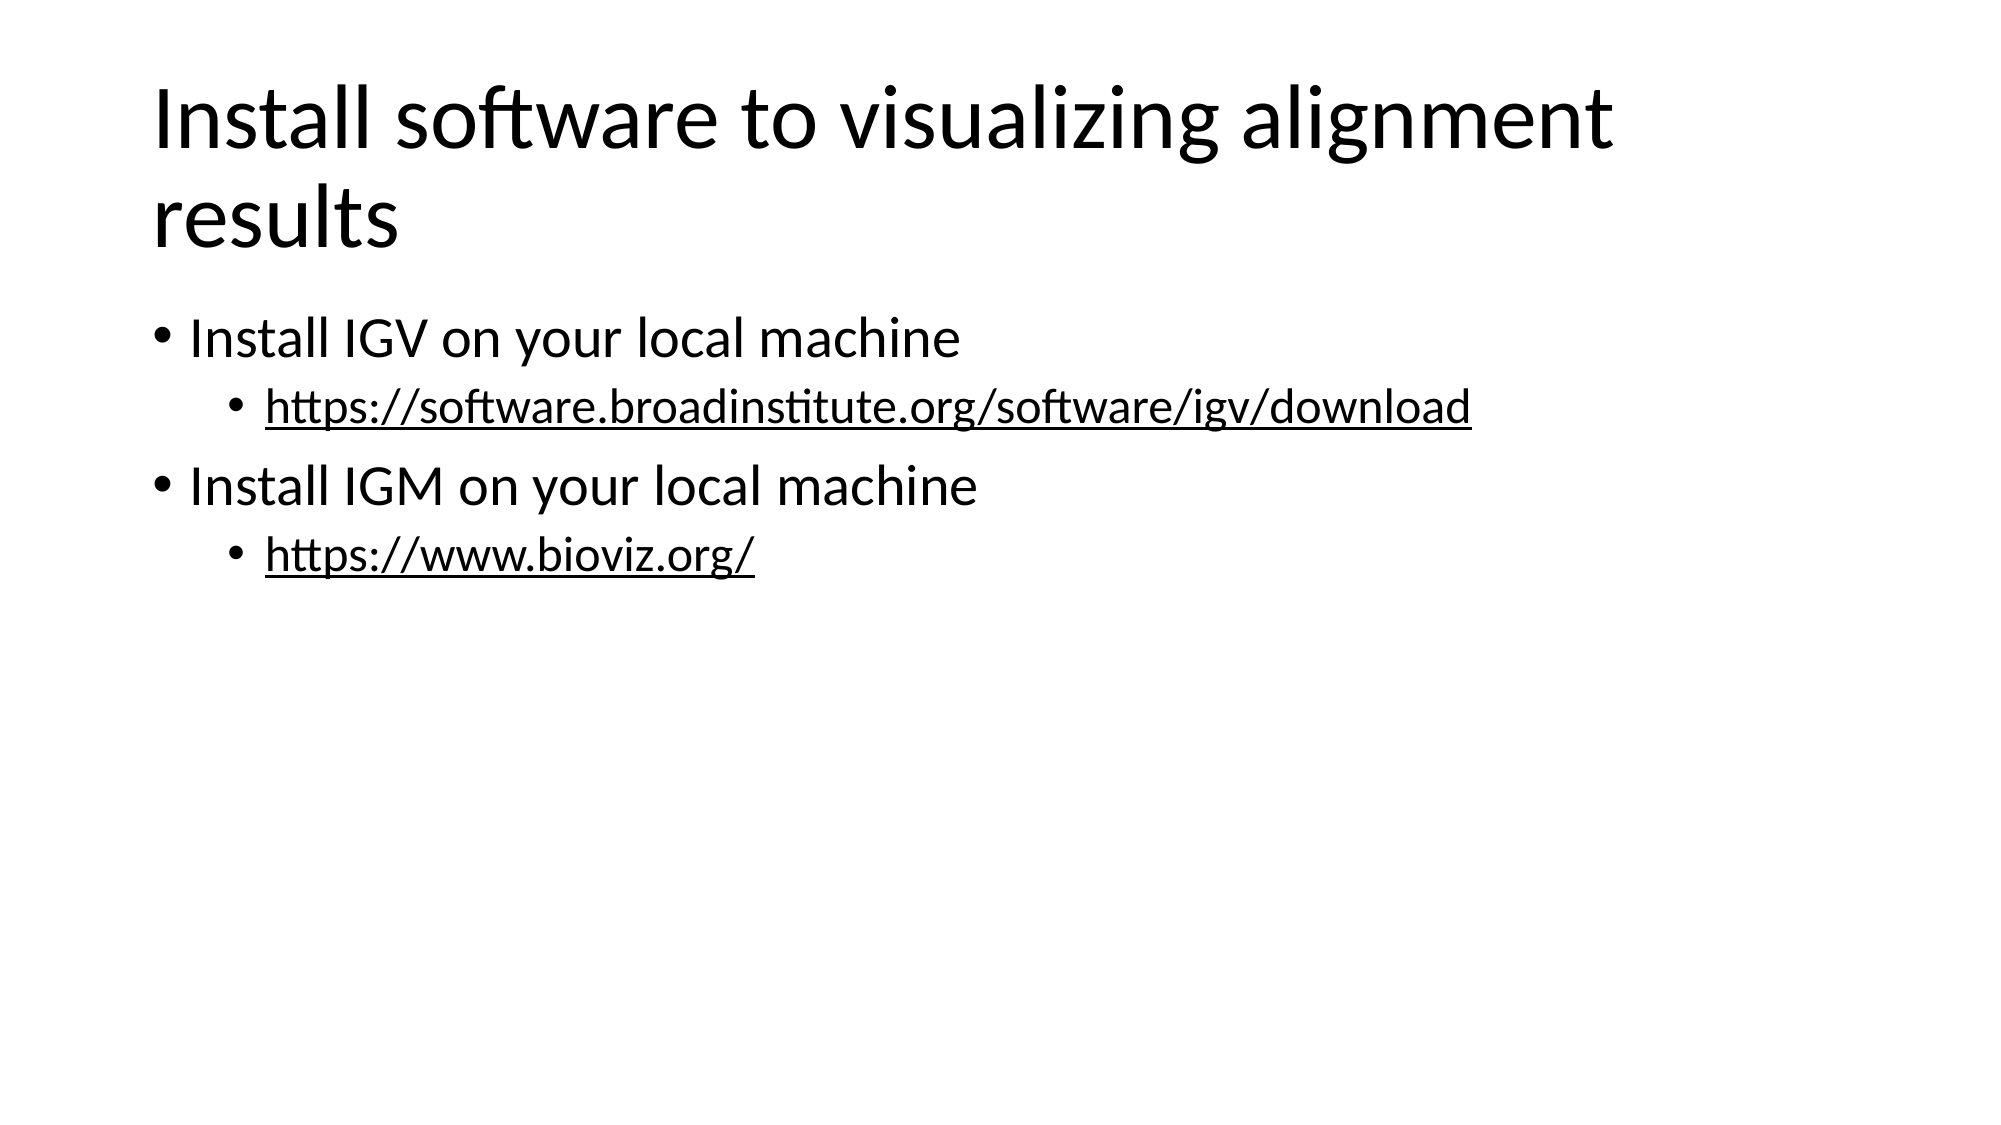

# Install software to visualizing alignment results
Install IGV on your local machine
https://software.broadinstitute.org/software/igv/download
Install IGM on your local machine
https://www.bioviz.org/